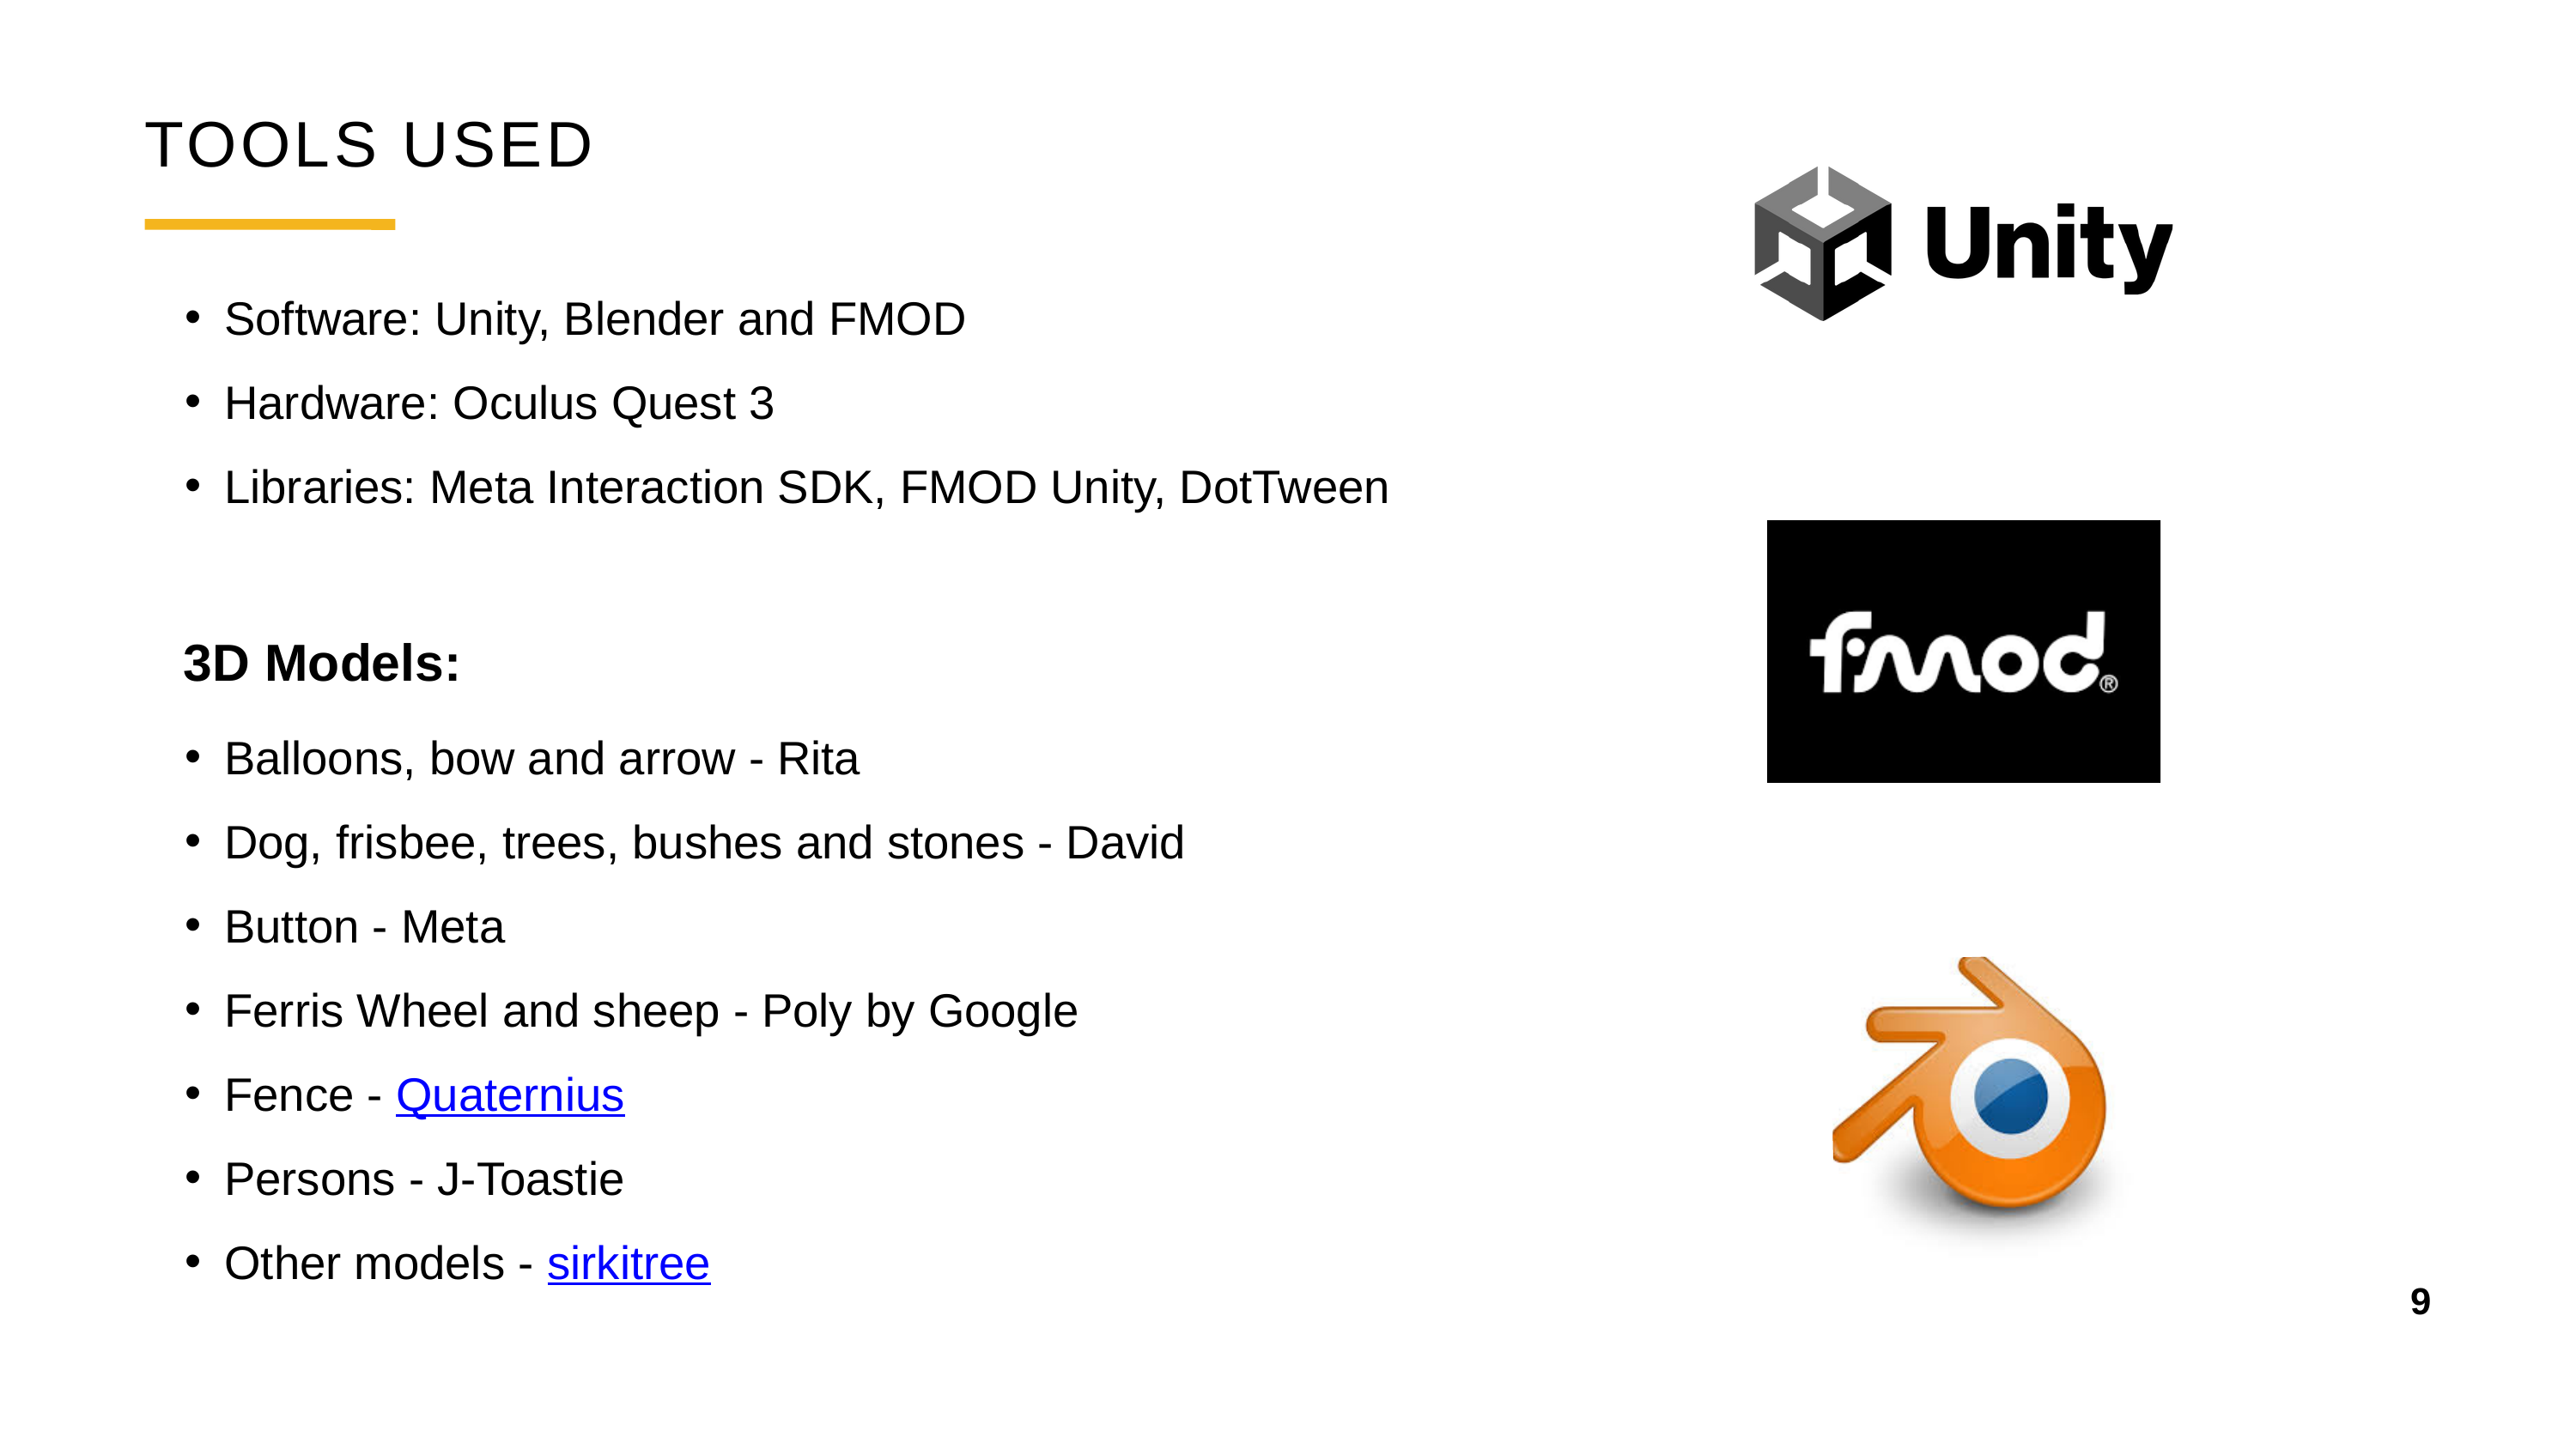

TOOLS USED

Software: Unity, Blender and FMOD
Hardware: Oculus Quest 3
Libraries: Meta Interaction SDK, FMOD Unity, DotTween

3D Models:
Balloons, bow and arrow - Rita
Dog, frisbee, trees, bushes and stones - David
Button - Meta
Ferris Wheel and sheep - Poly by Google
Fence - Quaternius
Persons - J-Toastie
Other models - sirkitree

9